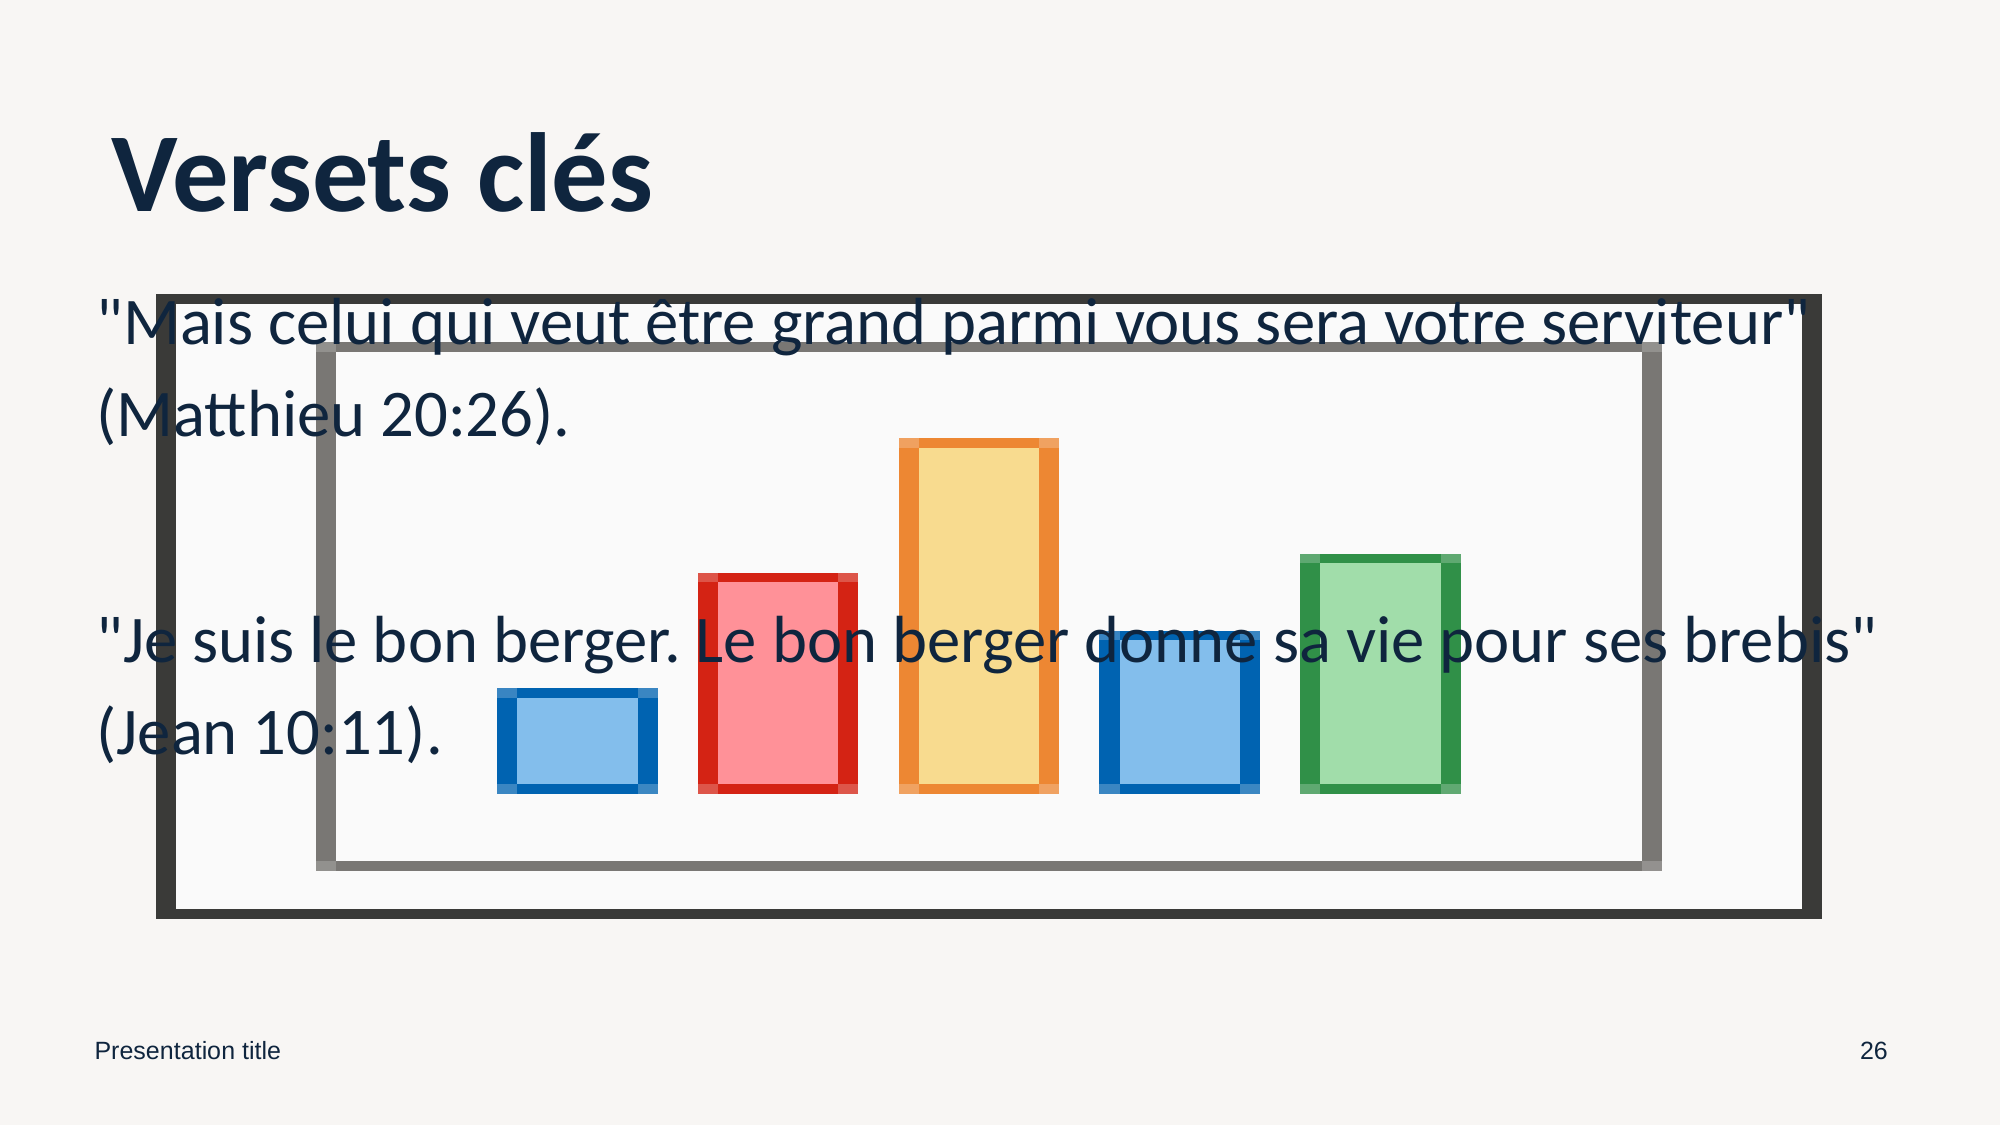

# Versets clés
"Mais celui qui veut être grand parmi vous sera votre serviteur" (Matthieu 20:26).

"Je suis le bon berger. Le bon berger donne sa vie pour ses brebis" (Jean 10:11).

Presentation title
26